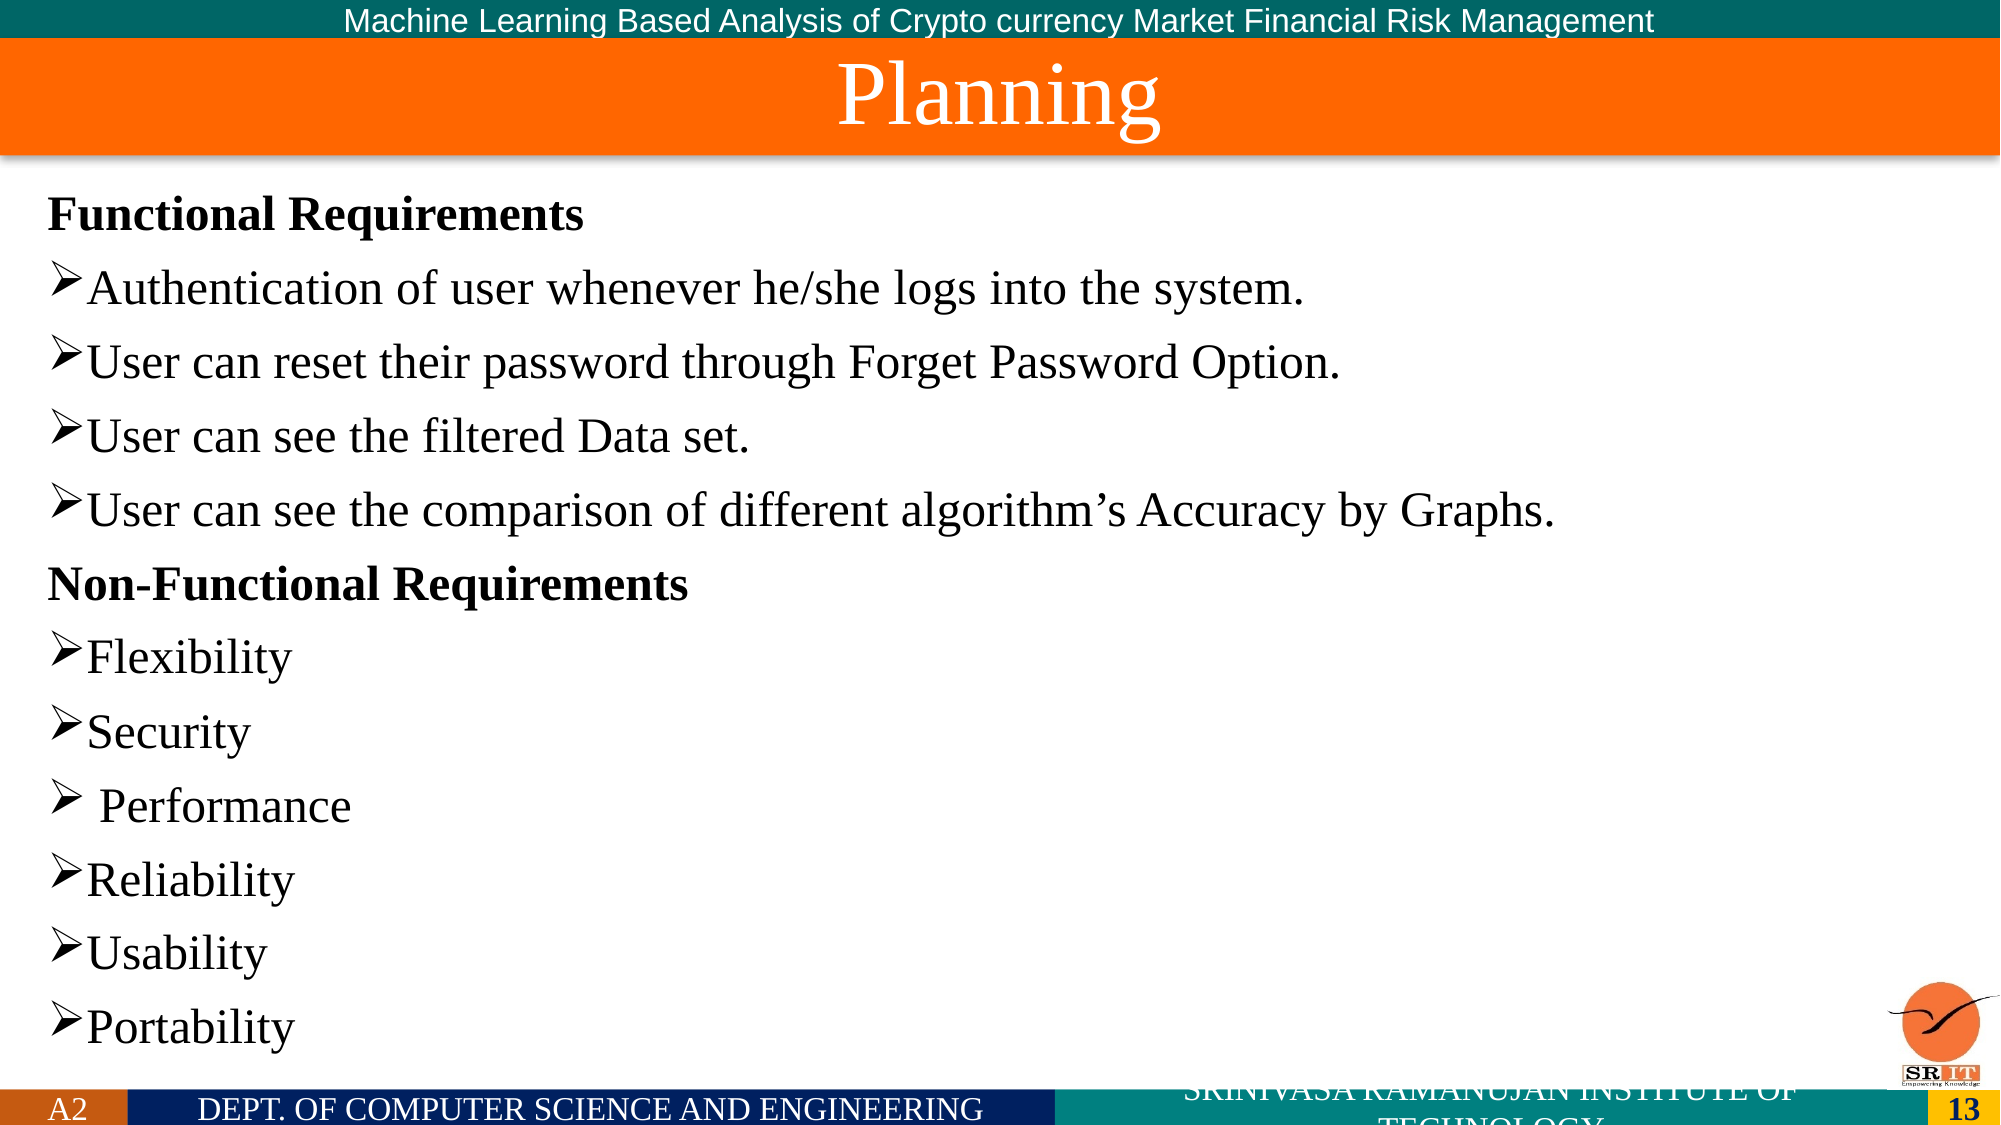

# Planning
Functional Requirements
Authentication of user whenever he/she logs into the system.
User can reset their password through Forget Password Option.
User can see the filtered Data set.
User can see the comparison of different algorithm’s Accuracy by Graphs.
Non-Functional Requirements
Flexibility
Security
 Performance
Reliability
Usability
Portability